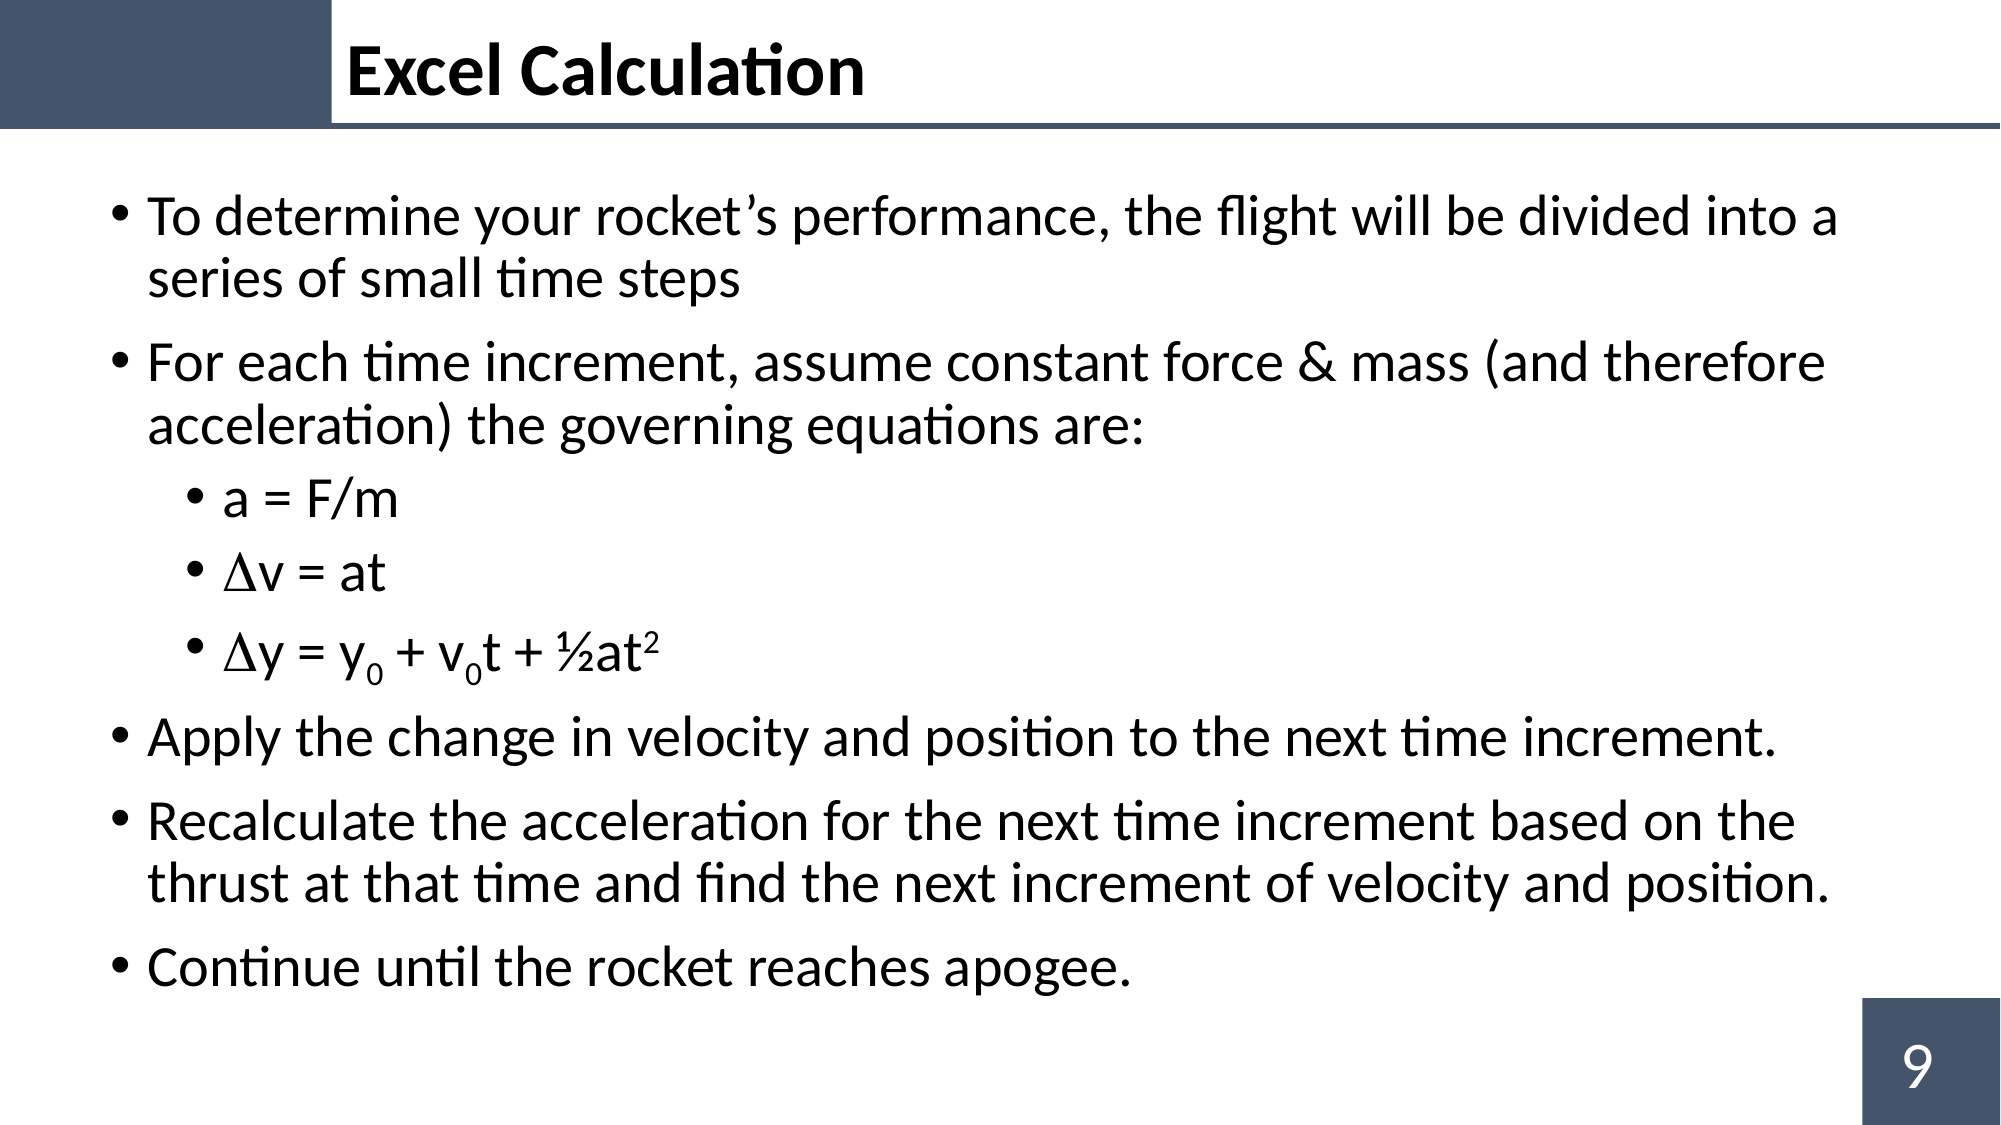

Excel Calculation
To determine your rocket’s performance, the flight will be divided into a series of small time steps
For each time increment, assume constant force & mass (and therefore acceleration) the governing equations are:
a = F/m
Δv = at
Δy = y0 + v0t + ½at2
Apply the change in velocity and position to the next time increment.
Recalculate the acceleration for the next time increment based on the thrust at that time and find the next increment of velocity and position.
Continue until the rocket reaches apogee.